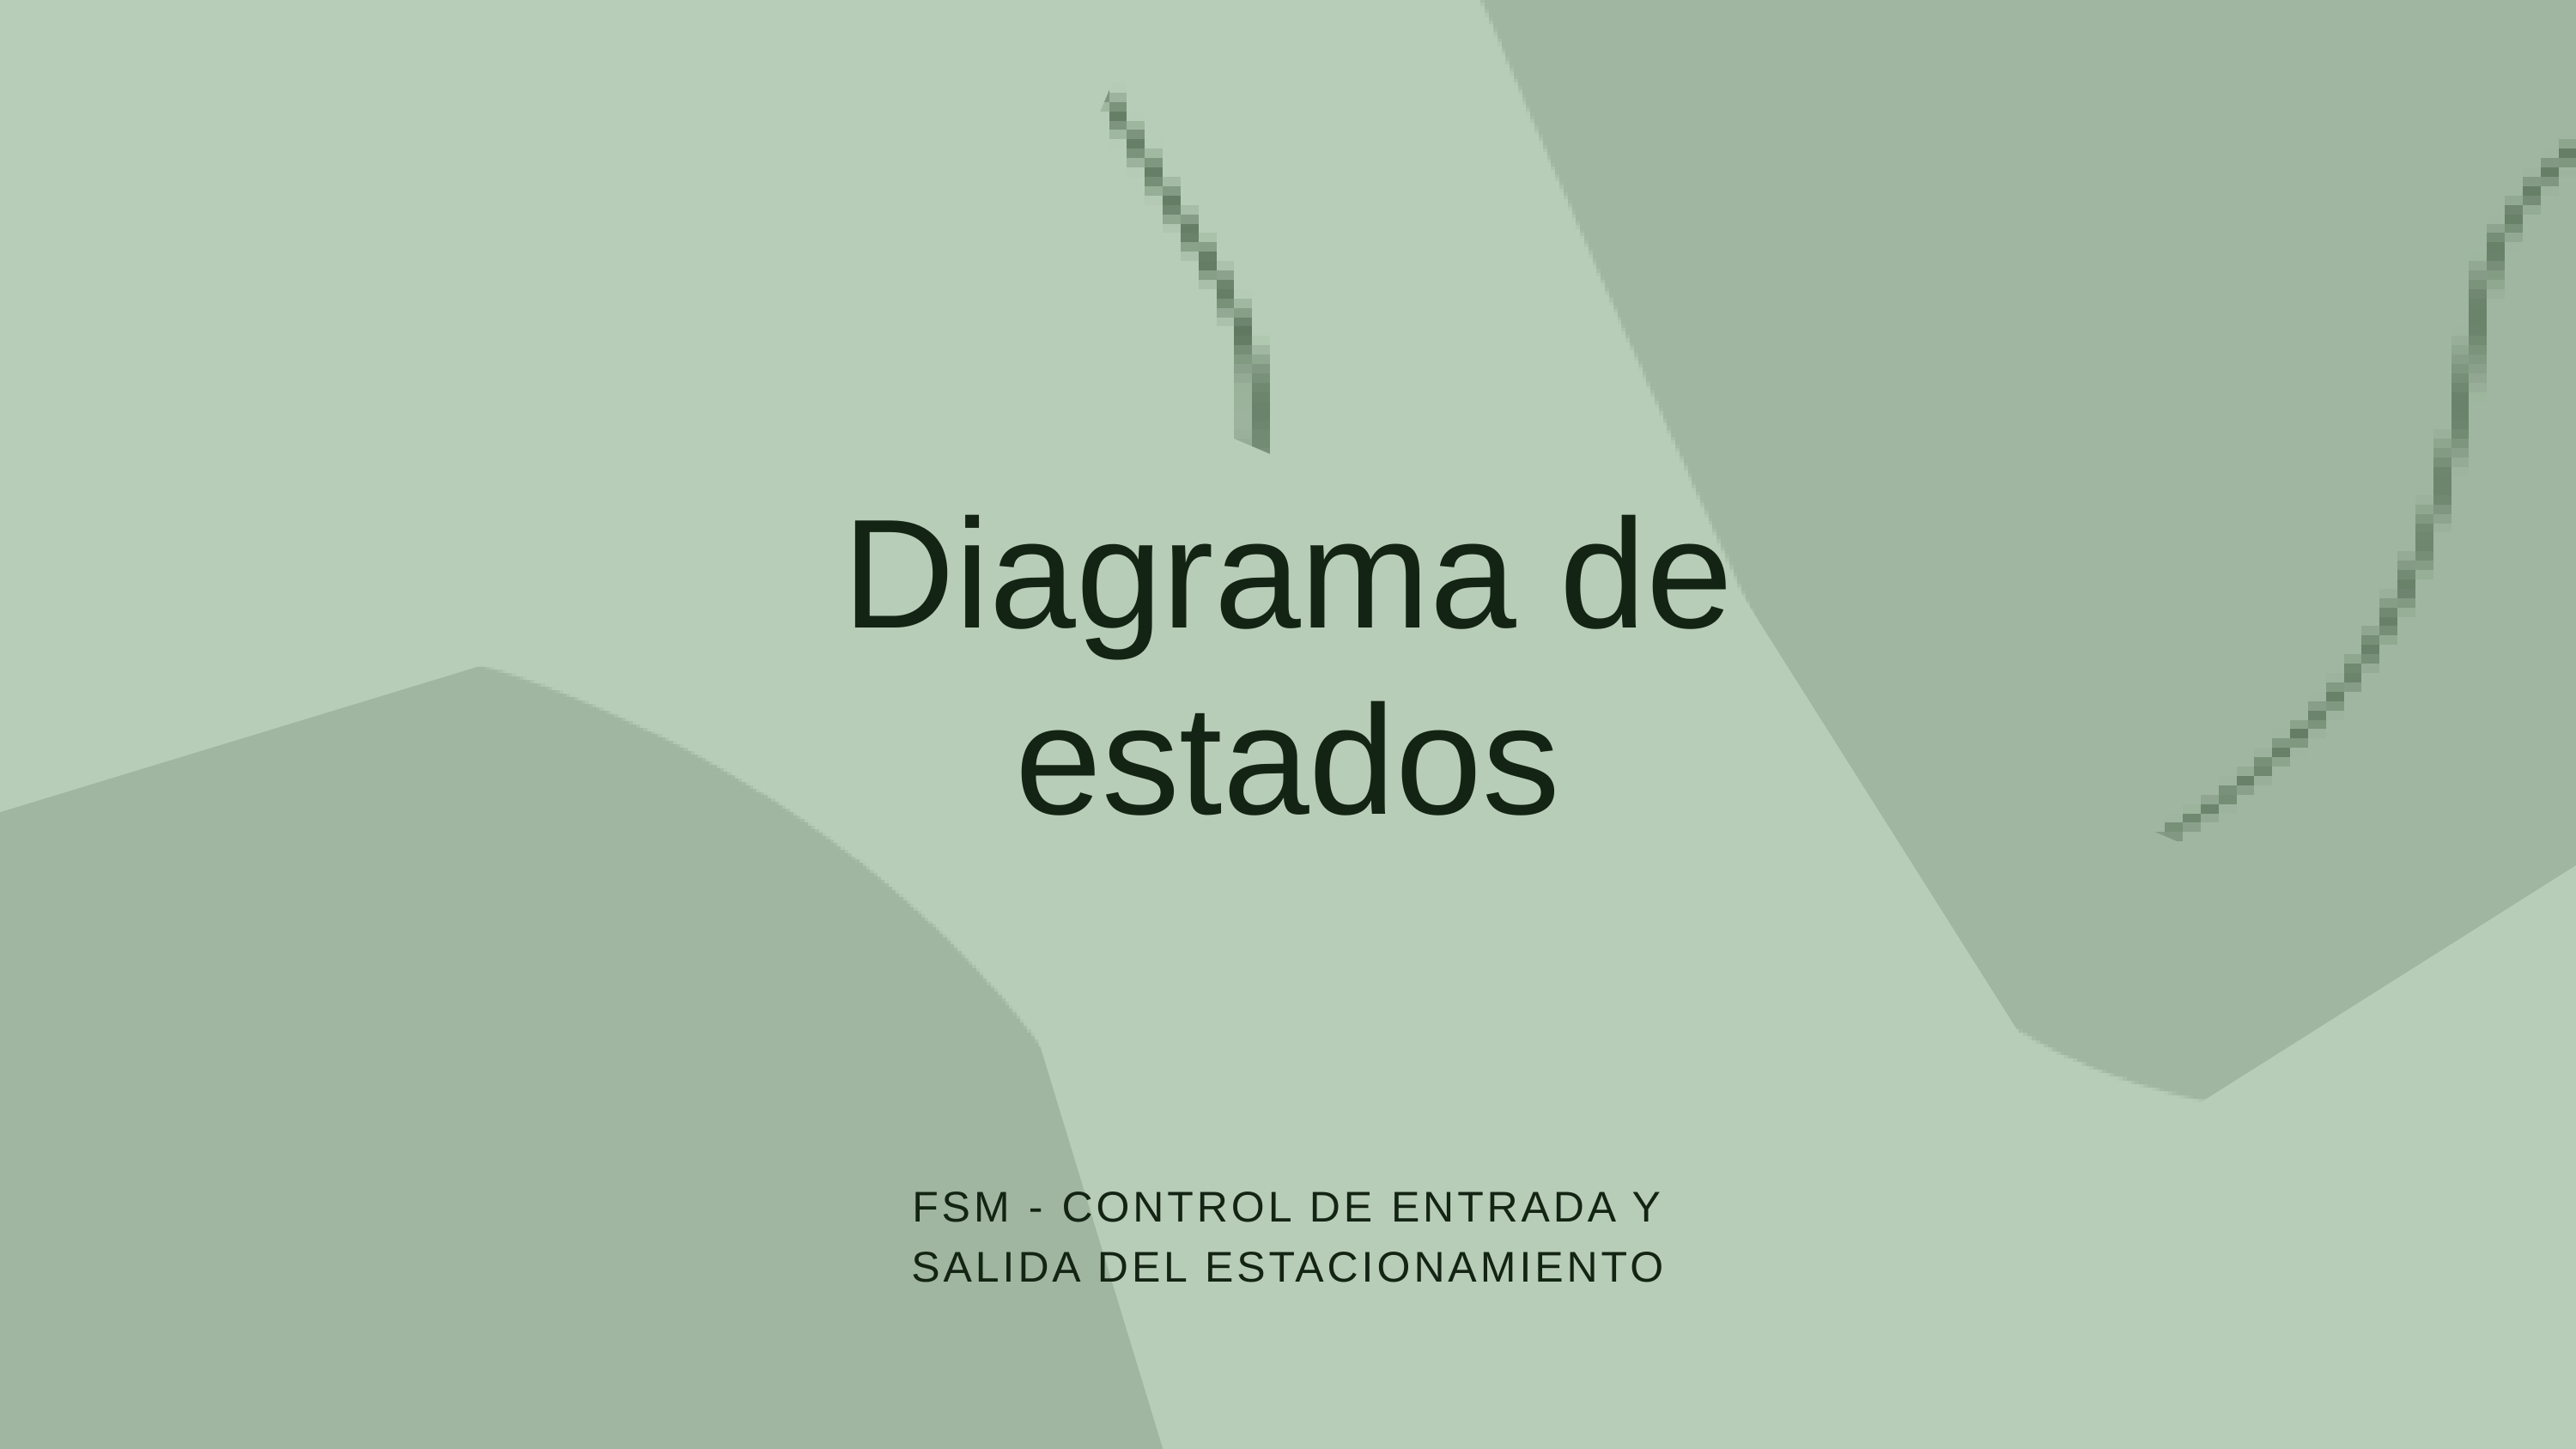

Diagrama de
estados

FSM - CONTROL DE ENTRADA Y SALIDA DEL ESTACIONAMIENTO